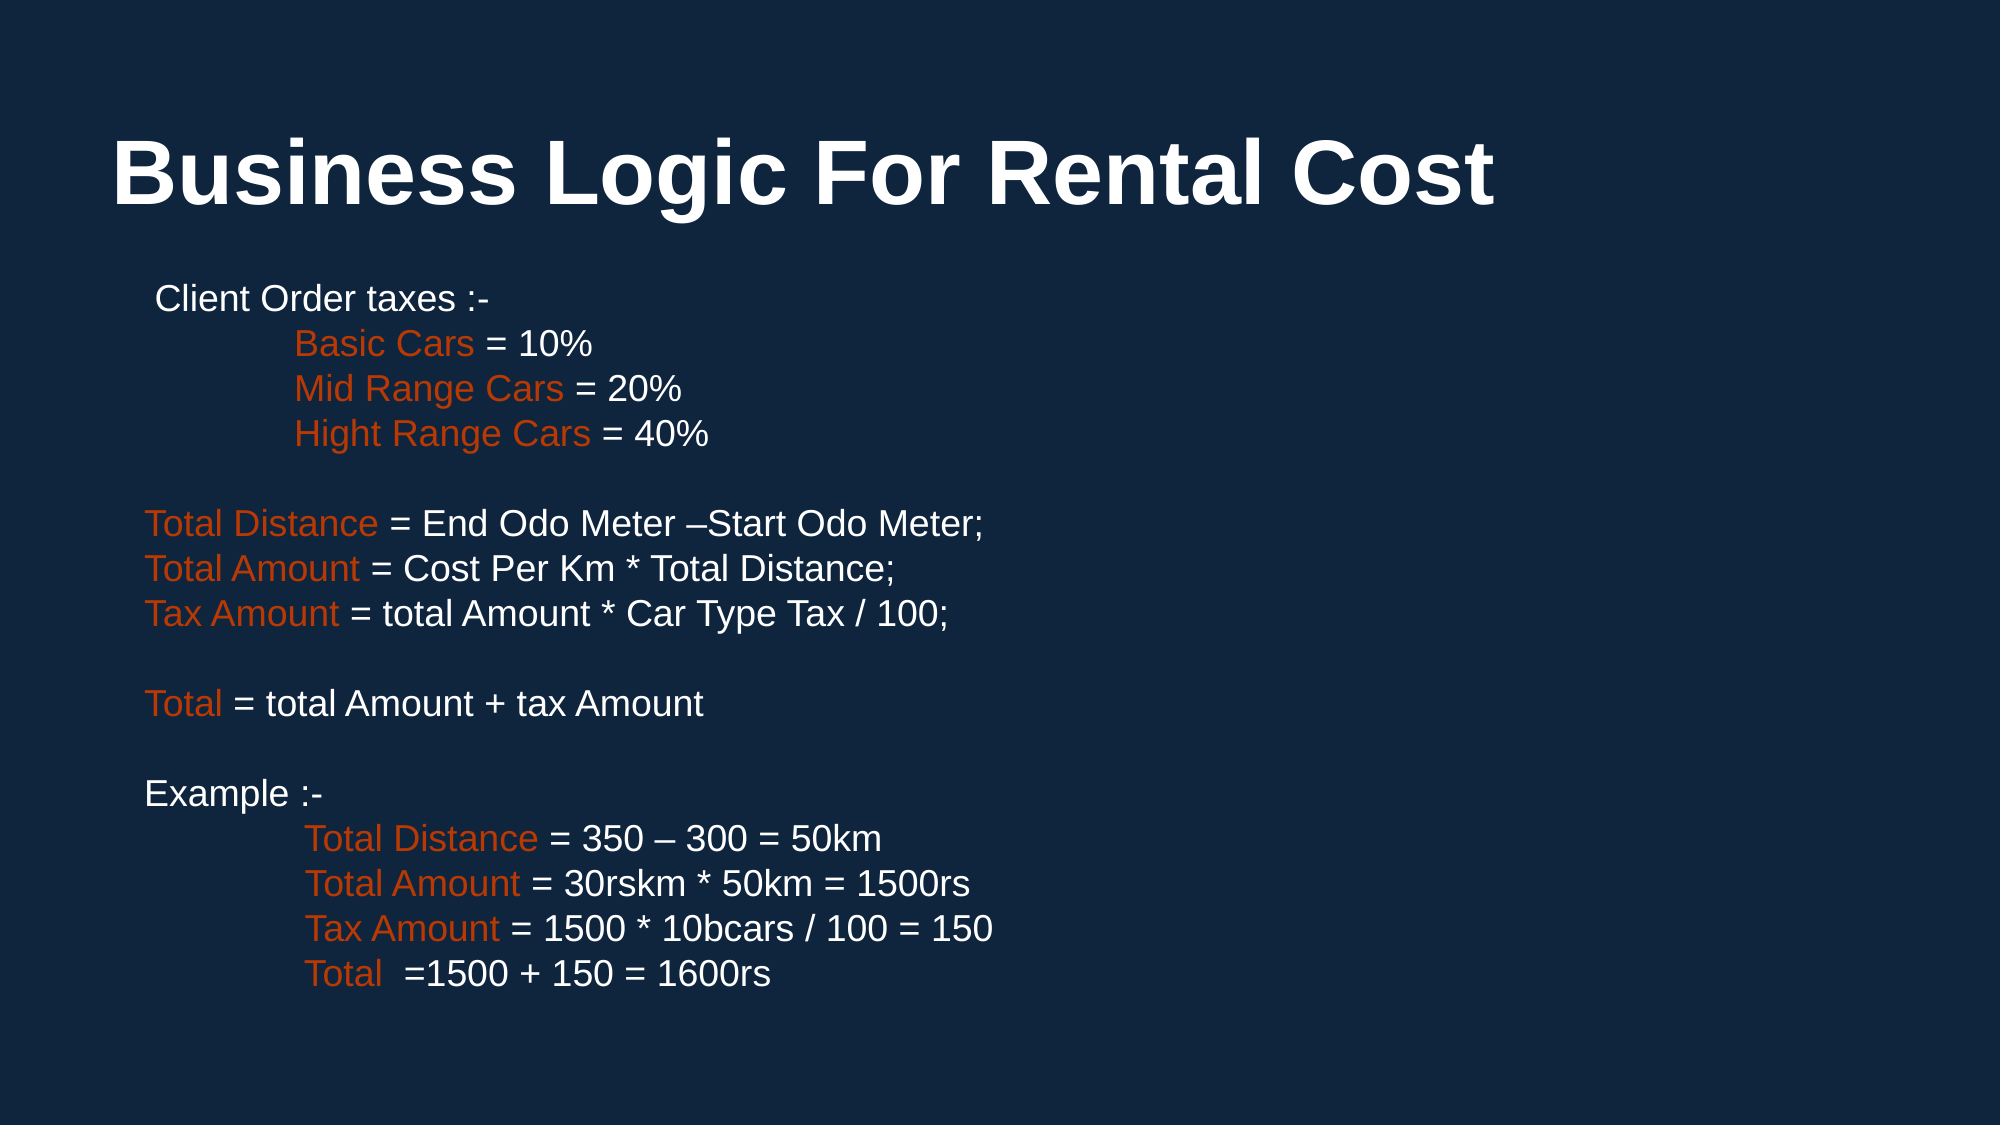

# Business Logic For Rental Cost
 Client Order taxes :-
	Basic Cars = 10%
	Mid Range Cars = 20%
	Hight Range Cars = 40%

Total Distance = End Odo Meter –Start Odo Meter;
Total Amount = Cost Per Km * Total Distance;
Tax Amount = total Amount * Car Type Tax / 100;

Total = total Amount + tax Amount
Example :-
	 Total Distance = 350 – 300 = 50km
	 Total Amount = 30rskm * 50km = 1500rs
	 Tax Amount = 1500 * 10bcars / 100 = 150
	 Total  =1500 + 150 = 1600rs